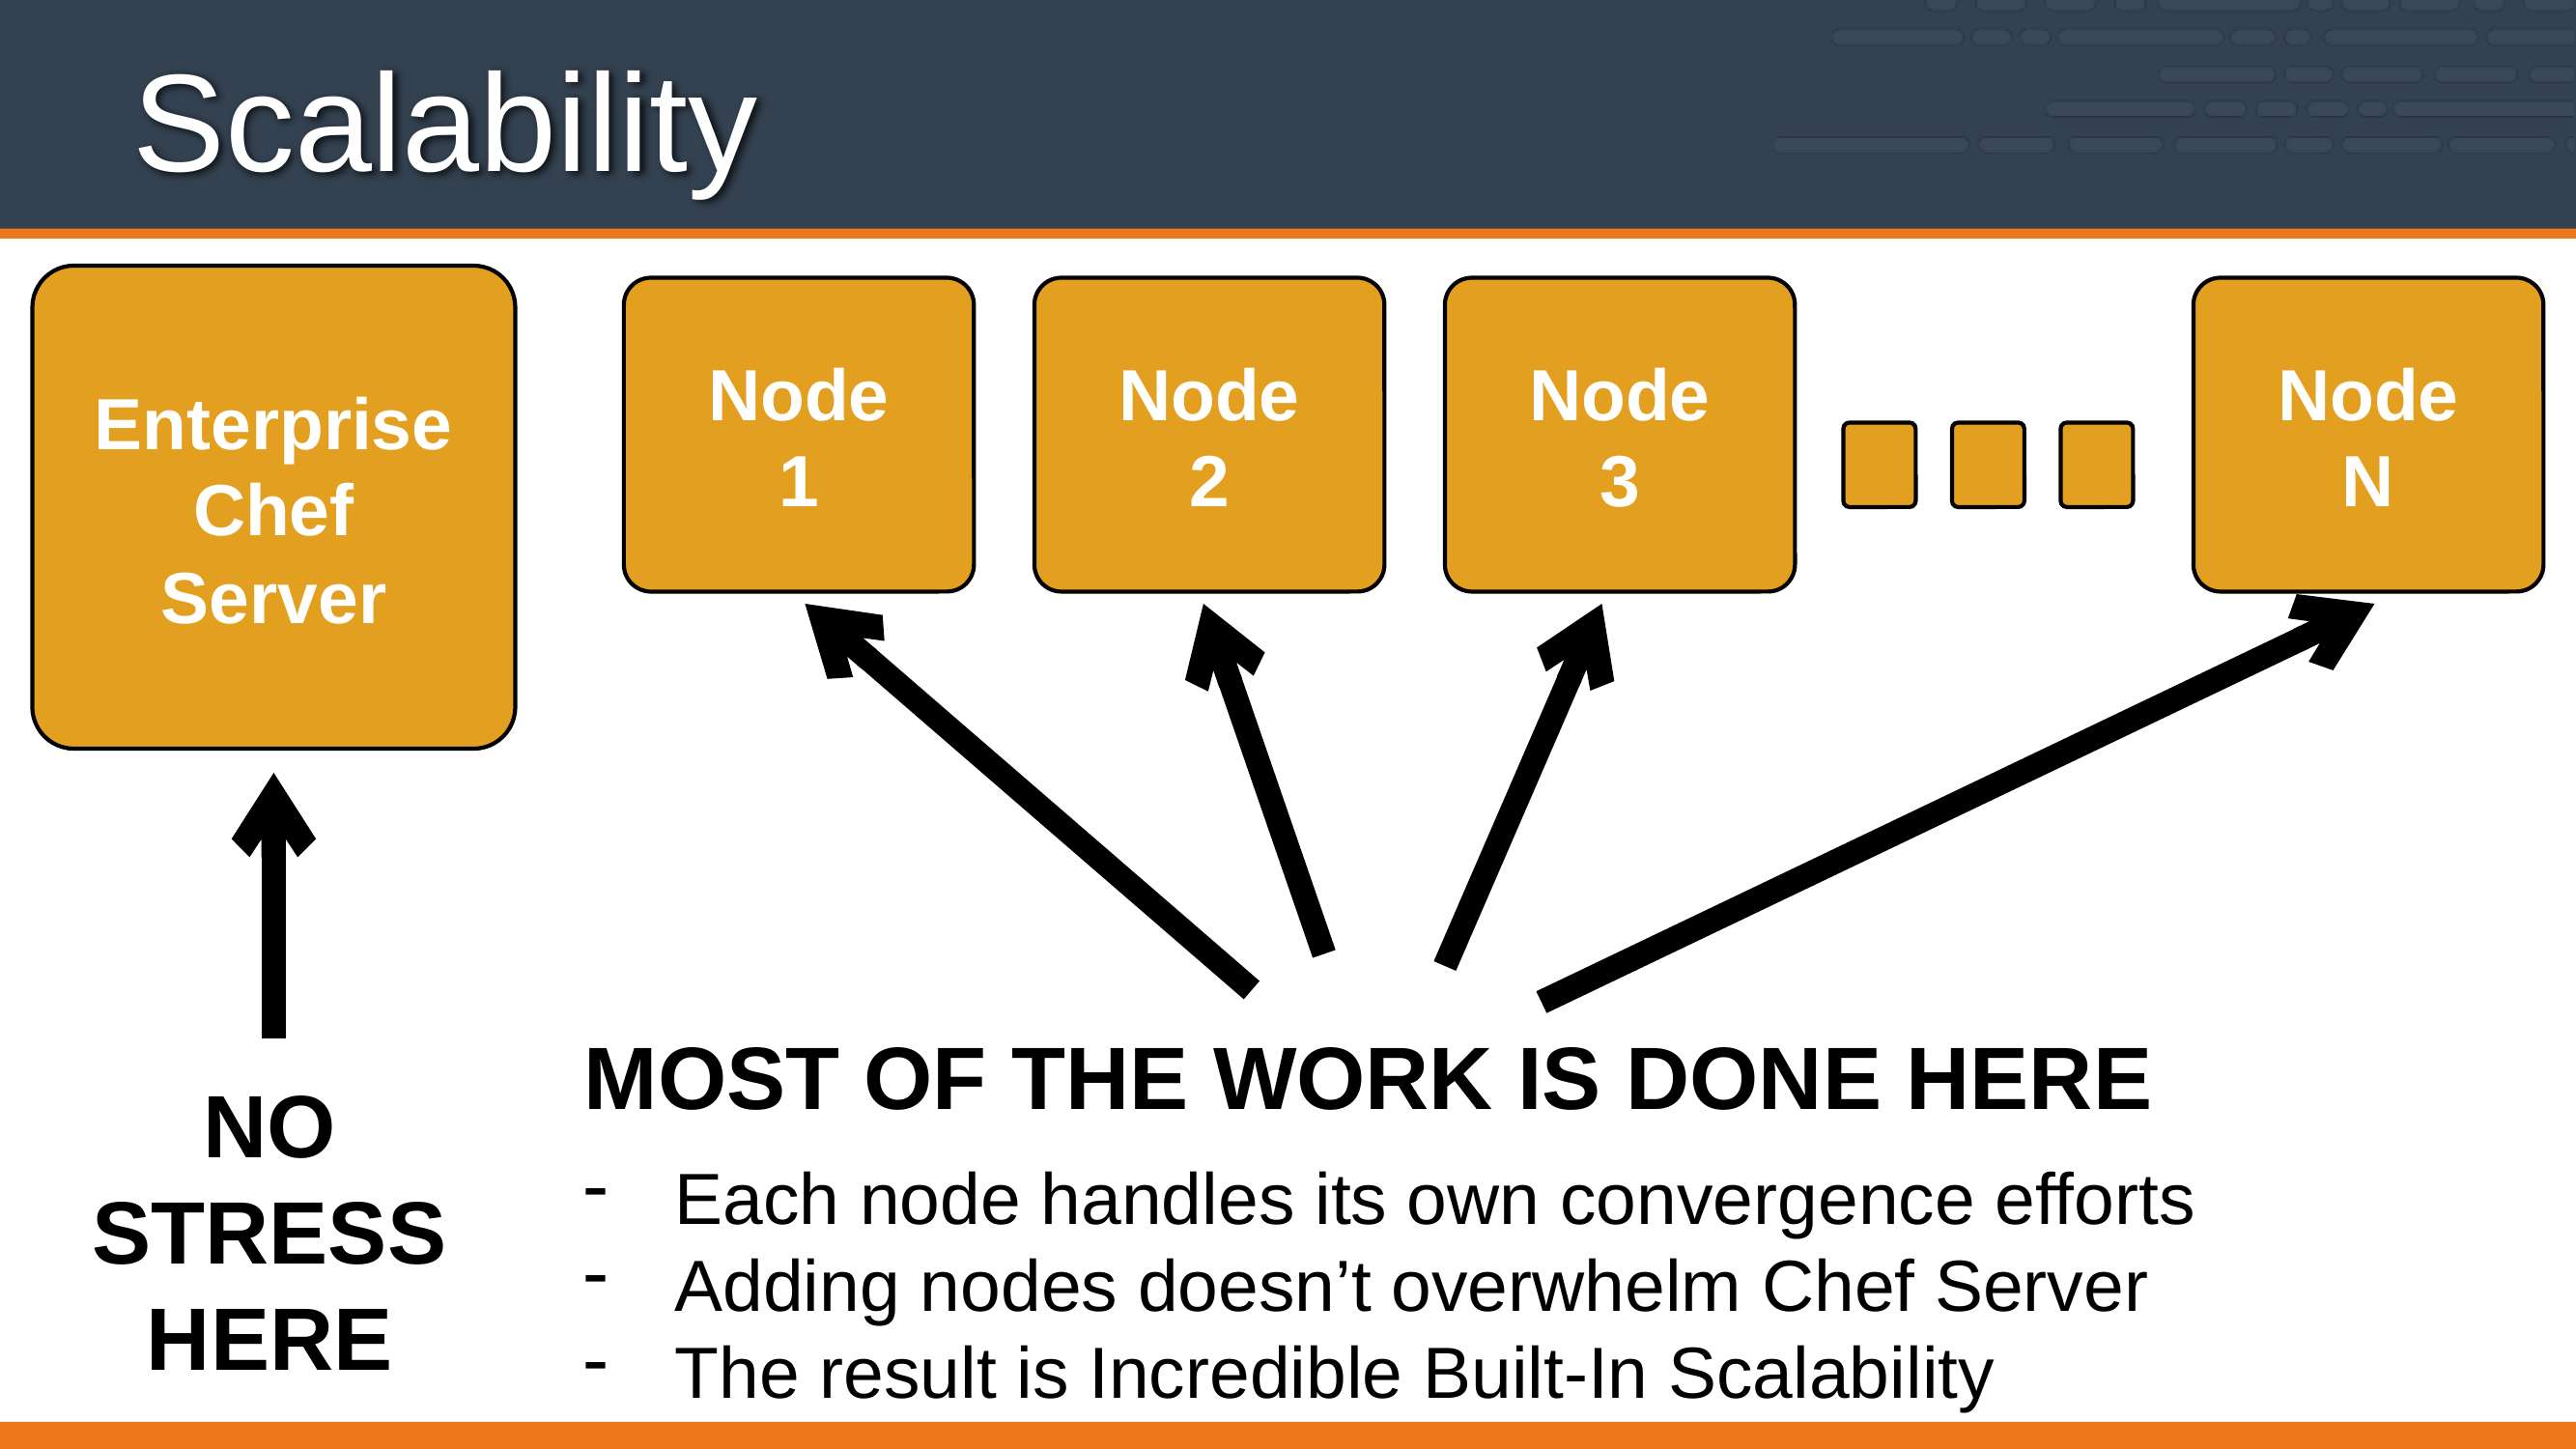

# Scalability
Enterprise Chef
Server
Node
1
Node
2
Node
3
Node
N

MOST OF THE WORK IS DONE HERE

Each node handles its own convergence efforts
Adding nodes doesn’t overwhelm Chef Server
The result is Incredible Built-In Scalability
NO
STRESS
HERE